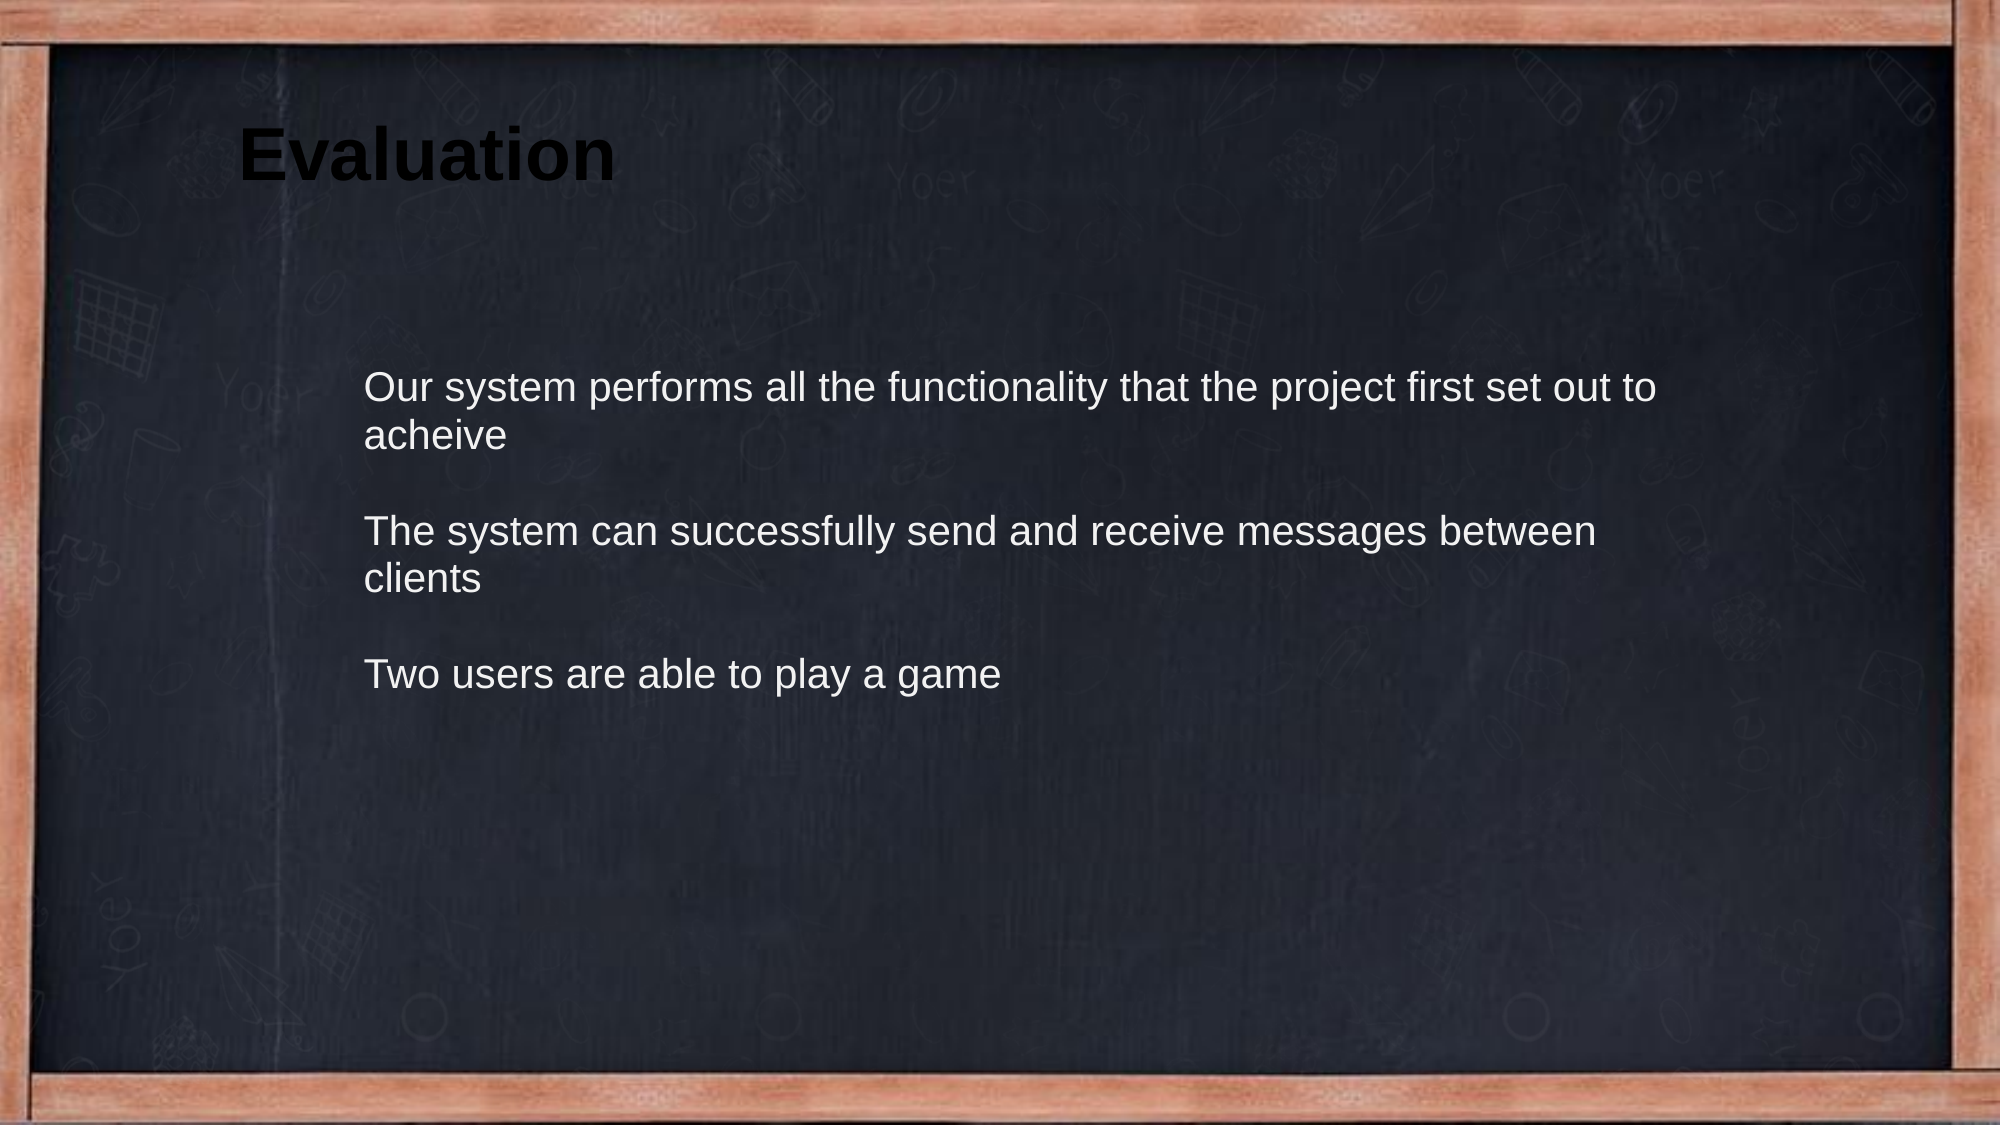

Evaluation
Our system performs all the functionality that the project first set out to acheive

The system can successfully send and receive messages between clients

Two users are able to play a game